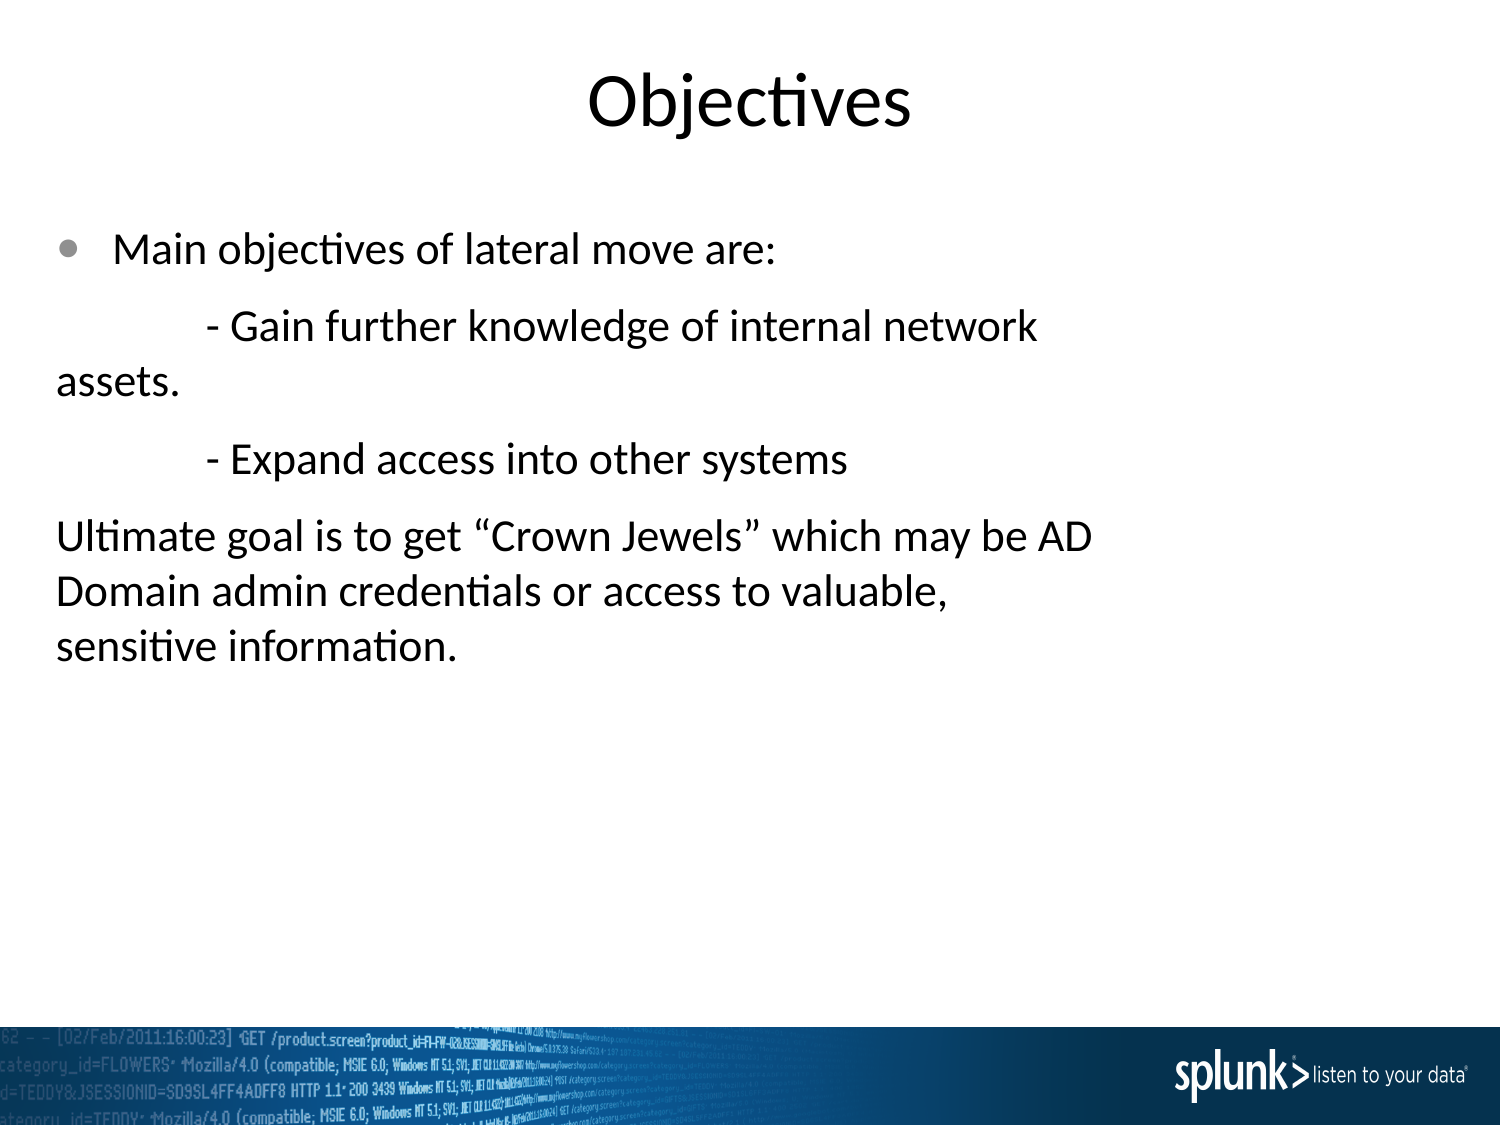

# Objectives
Main objectives of lateral move are:
	- Gain further knowledge of internal network assets.
	- Expand access into other systems
Ultimate goal is to get “Crown Jewels” which may be AD Domain admin credentials or access to valuable, sensitive information.